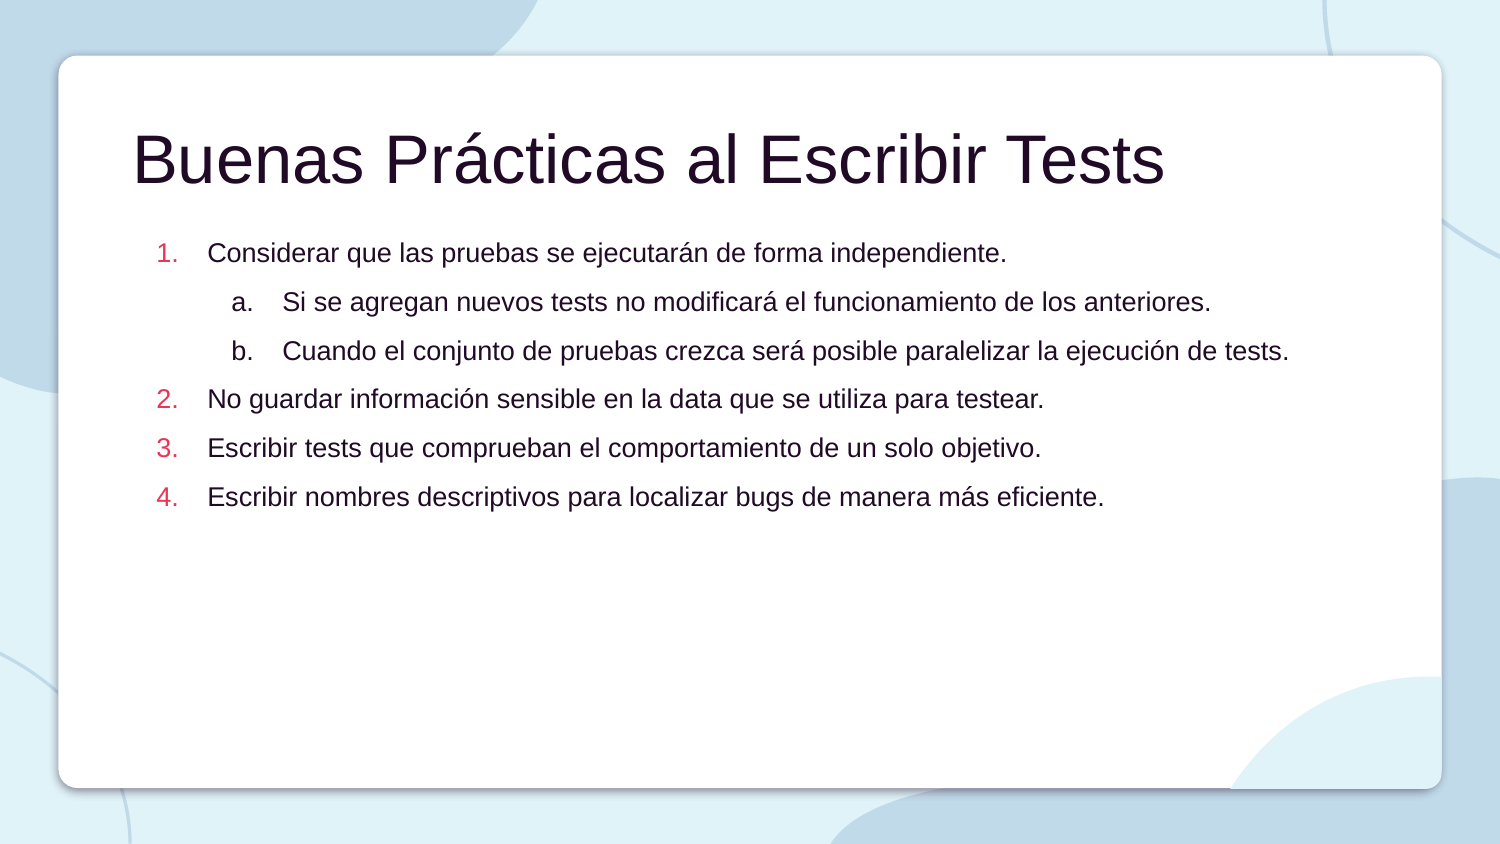

# Buenas Prácticas al Escribir Tests
Considerar que las pruebas se ejecutarán de forma independiente.
Si se agregan nuevos tests no modificará el funcionamiento de los anteriores.
Cuando el conjunto de pruebas crezca será posible paralelizar la ejecución de tests.
No guardar información sensible en la data que se utiliza para testear.
Escribir tests que comprueban el comportamiento de un solo objetivo.
Escribir nombres descriptivos para localizar bugs de manera más eficiente.